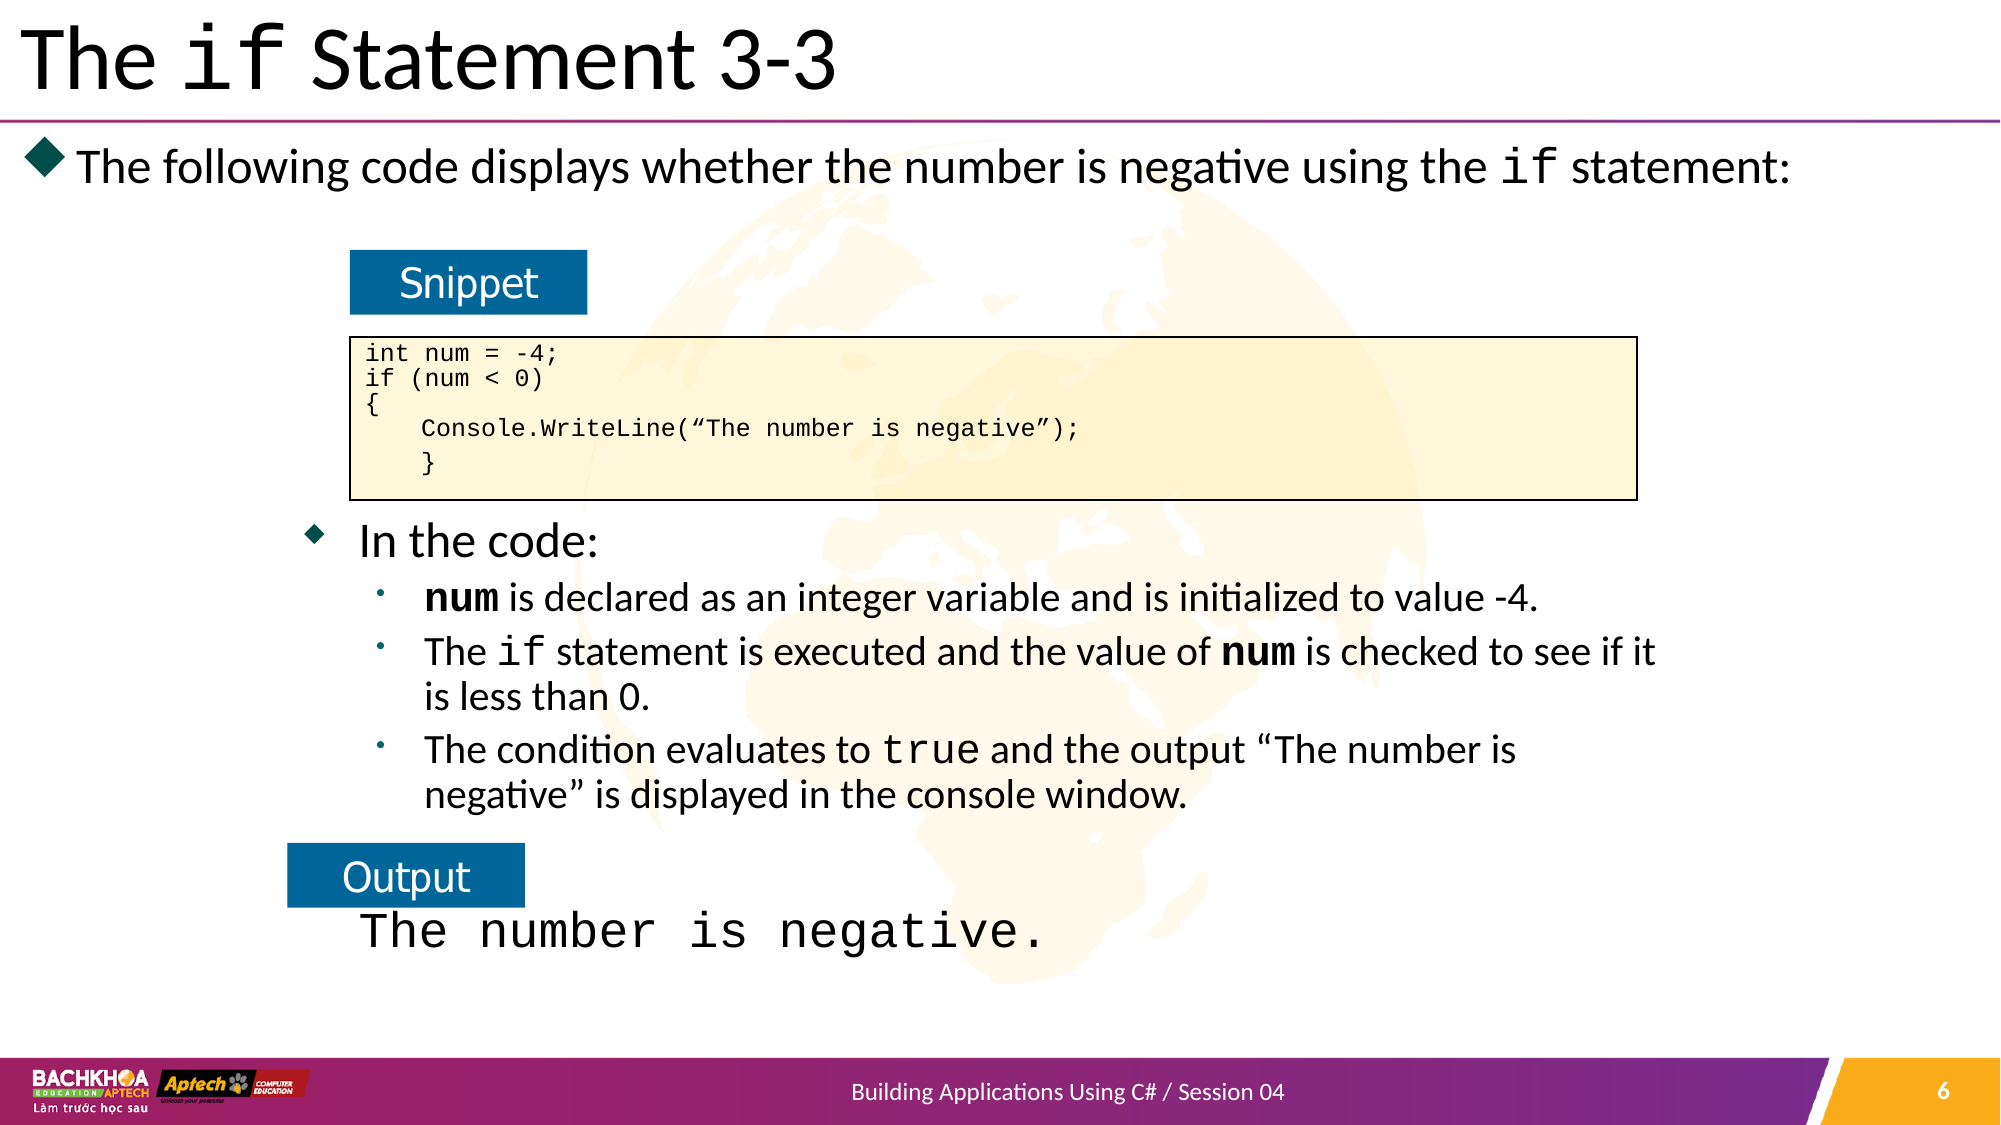

# The if Statement 3-3
The following code displays whether the number is negative using the if statement:

Snippet
int num = -4;
if (num < 0)
{
Console.WriteLine(“The number is negative”);
}
In the code:
num is declared as an integer variable and is initialized to value -4.
The if statement is executed and the value of num is checked to see if it is less than 0.
The condition evaluates to true and the output “The number is negative” is displayed in the console window.

     The number is negative.

Output
6
Building Applications Using C# / Session 04